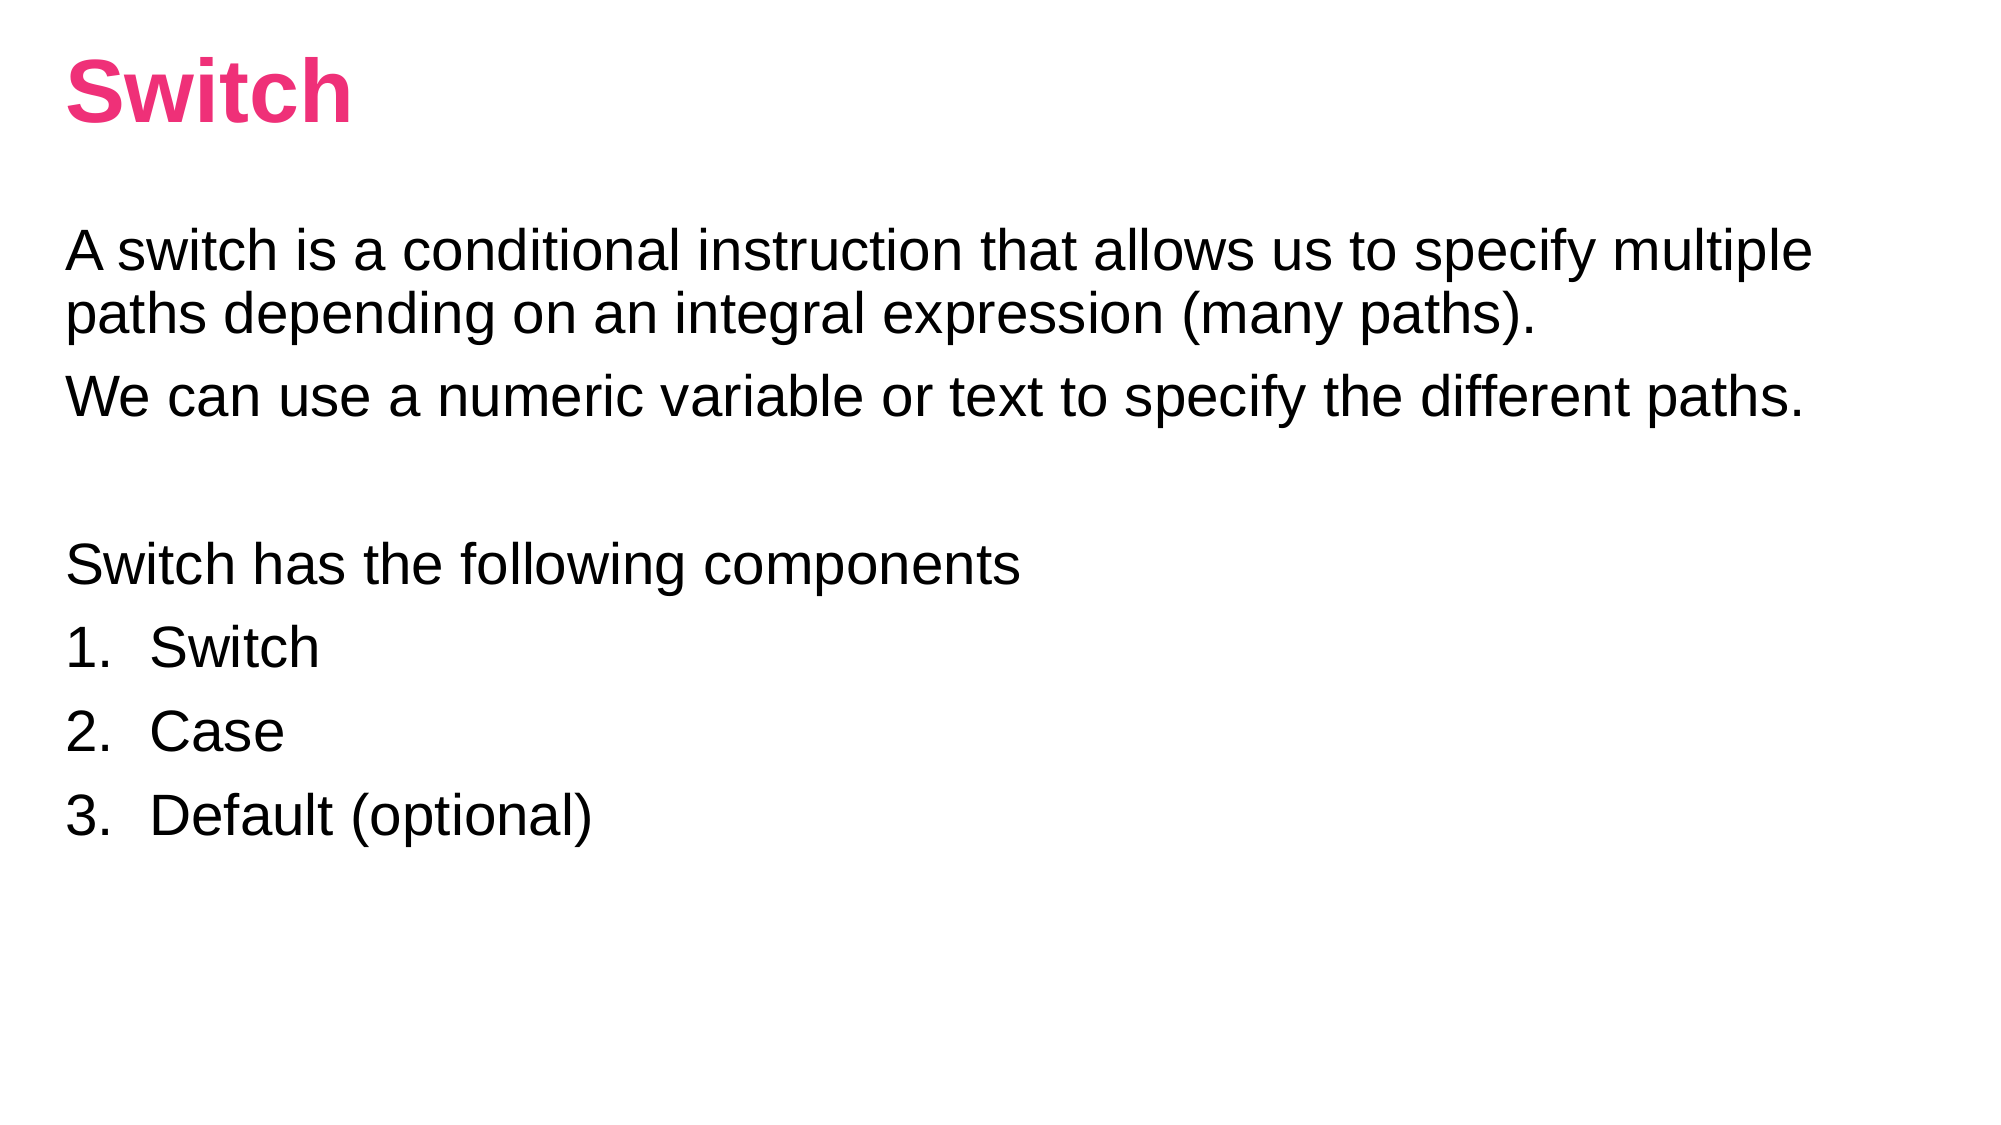

# Switch
A switch is a conditional instruction that allows us to specify multiple paths depending on an integral expression (many paths).
We can use a numeric variable or text to specify the different paths.

Switch has the following components
Switch
Case
Default (optional)